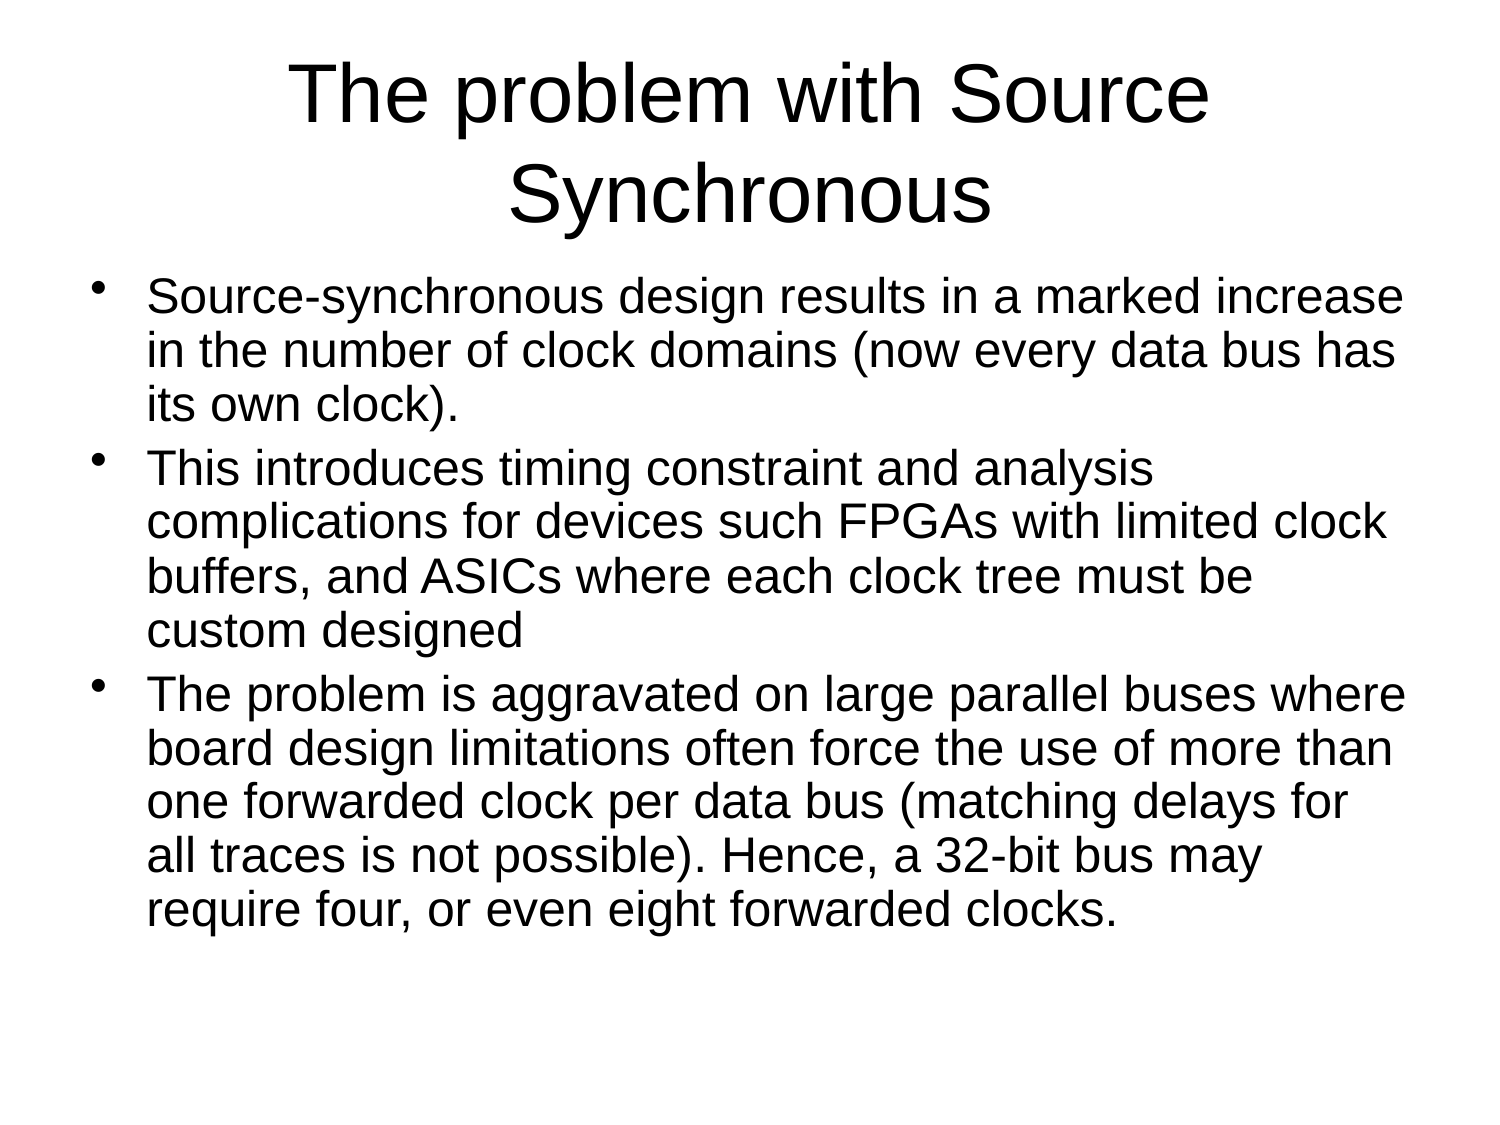

# The problem with Source Synchronous
Source-synchronous design results in a marked increase in the number of clock domains (now every data bus has its own clock).
This introduces timing constraint and analysis complications for devices such FPGAs with limited clock buffers, and ASICs where each clock tree must be custom designed
The problem is aggravated on large parallel buses where board design limitations often force the use of more than one forwarded clock per data bus (matching delays for all traces is not possible). Hence, a 32-bit bus may require four, or even eight forwarded clocks.